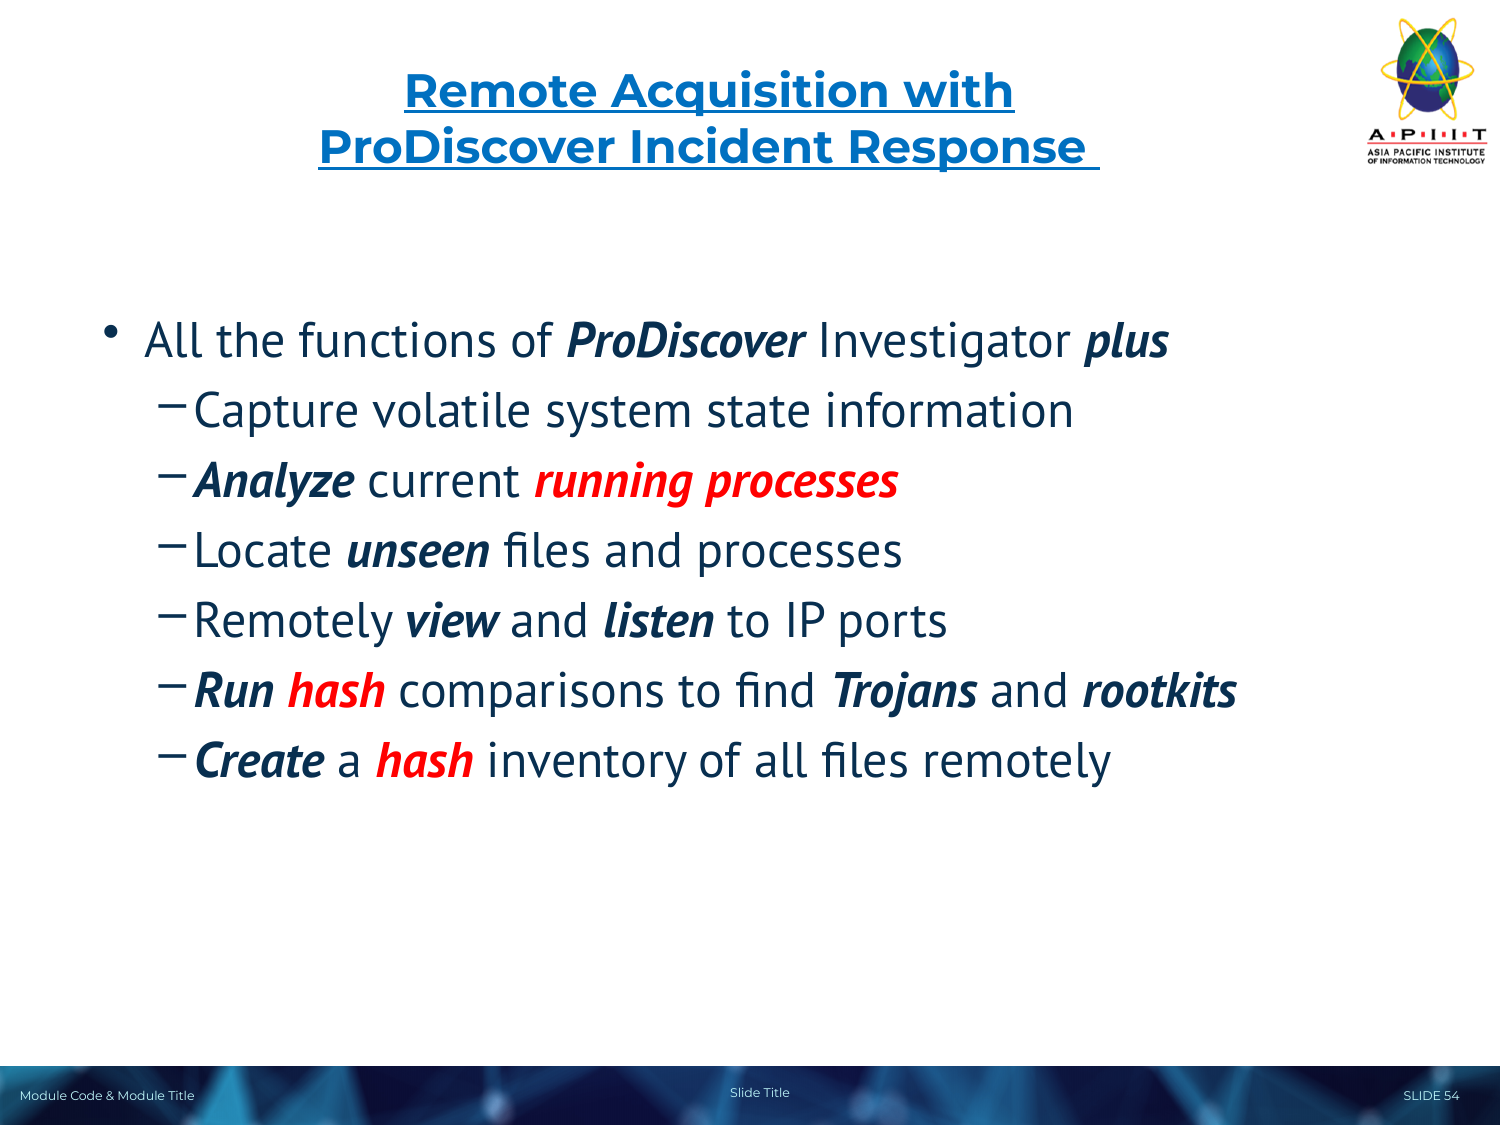

# Remote Acquisition with ProDiscover Incident Response
All the functions of ProDiscover Investigator plus
Capture volatile system state information
Analyze current running processes
Locate unseen files and processes
Remotely view and listen to IP ports
Run hash comparisons to find Trojans and rootkits
Create a hash inventory of all files remotely